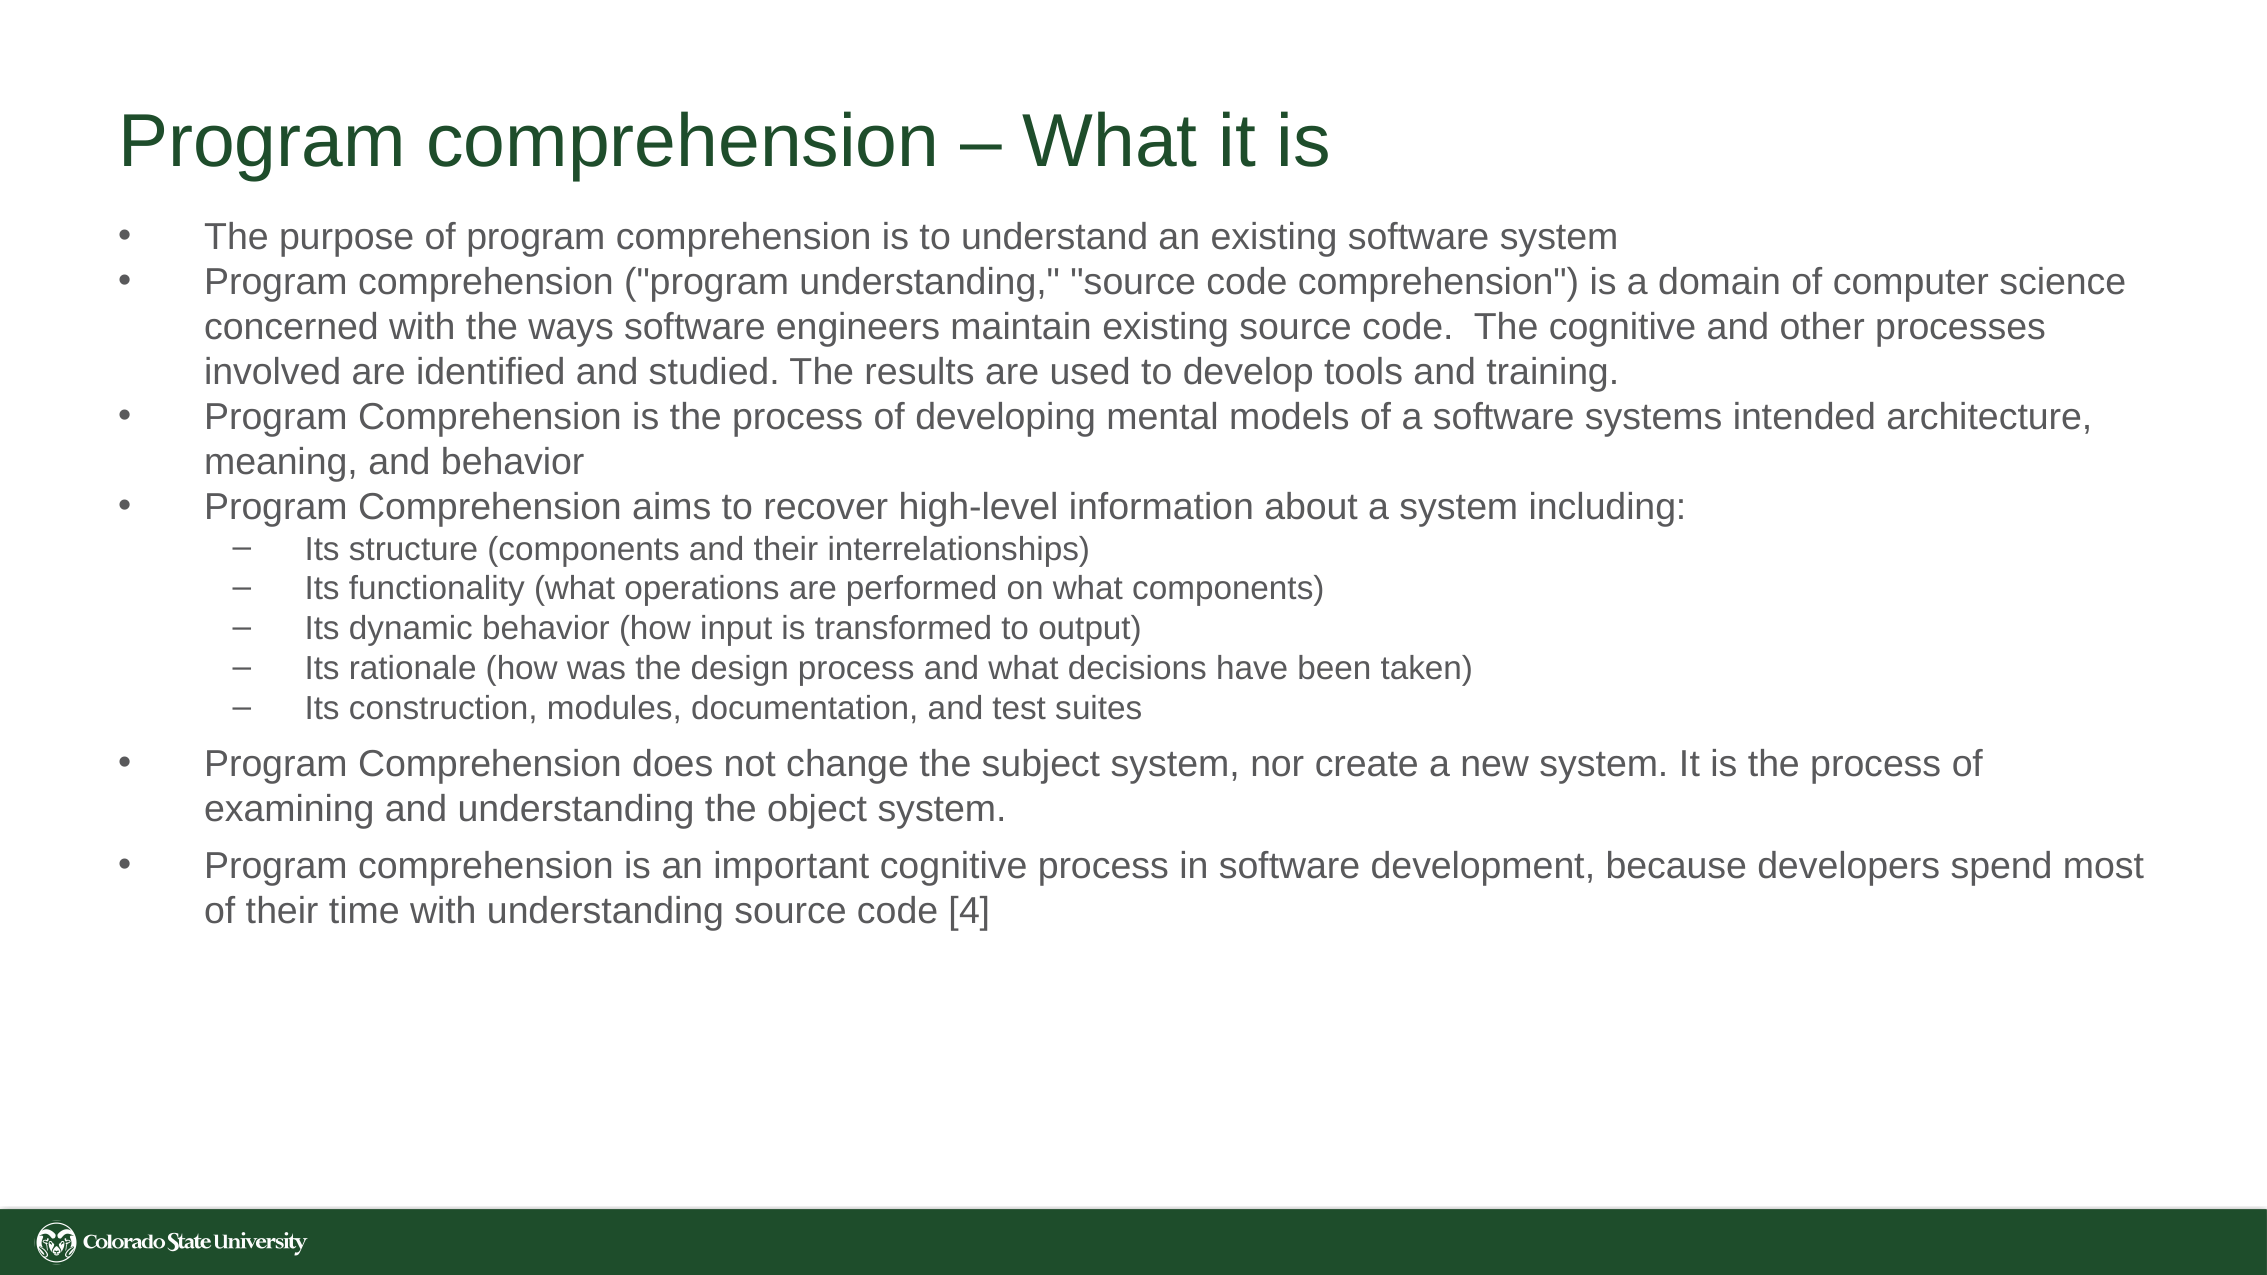

# Program comprehension – What it is
The purpose of program comprehension is to understand an existing software system
Program comprehension ("program understanding," "source code comprehension") is a domain of computer science concerned with the ways software engineers maintain existing source code.  The cognitive and other processes involved are identified and studied. The results are used to develop tools and training.
Program Comprehension is the process of developing mental models of a software systems intended architecture, meaning, and behavior
Program Comprehension aims to recover high-level information about a system including:
Its structure (components and their interrelationships)
Its functionality (what operations are performed on what components)
Its dynamic behavior (how input is transformed to output)
Its rationale (how was the design process and what decisions have been taken)
Its construction, modules, documentation, and test suites
Program Comprehension does not change the subject system, nor create a new system. It is the process of examining and understanding the object system.
Program comprehension is an important cognitive process in software development, because developers spend most of their time with understanding source code [4]